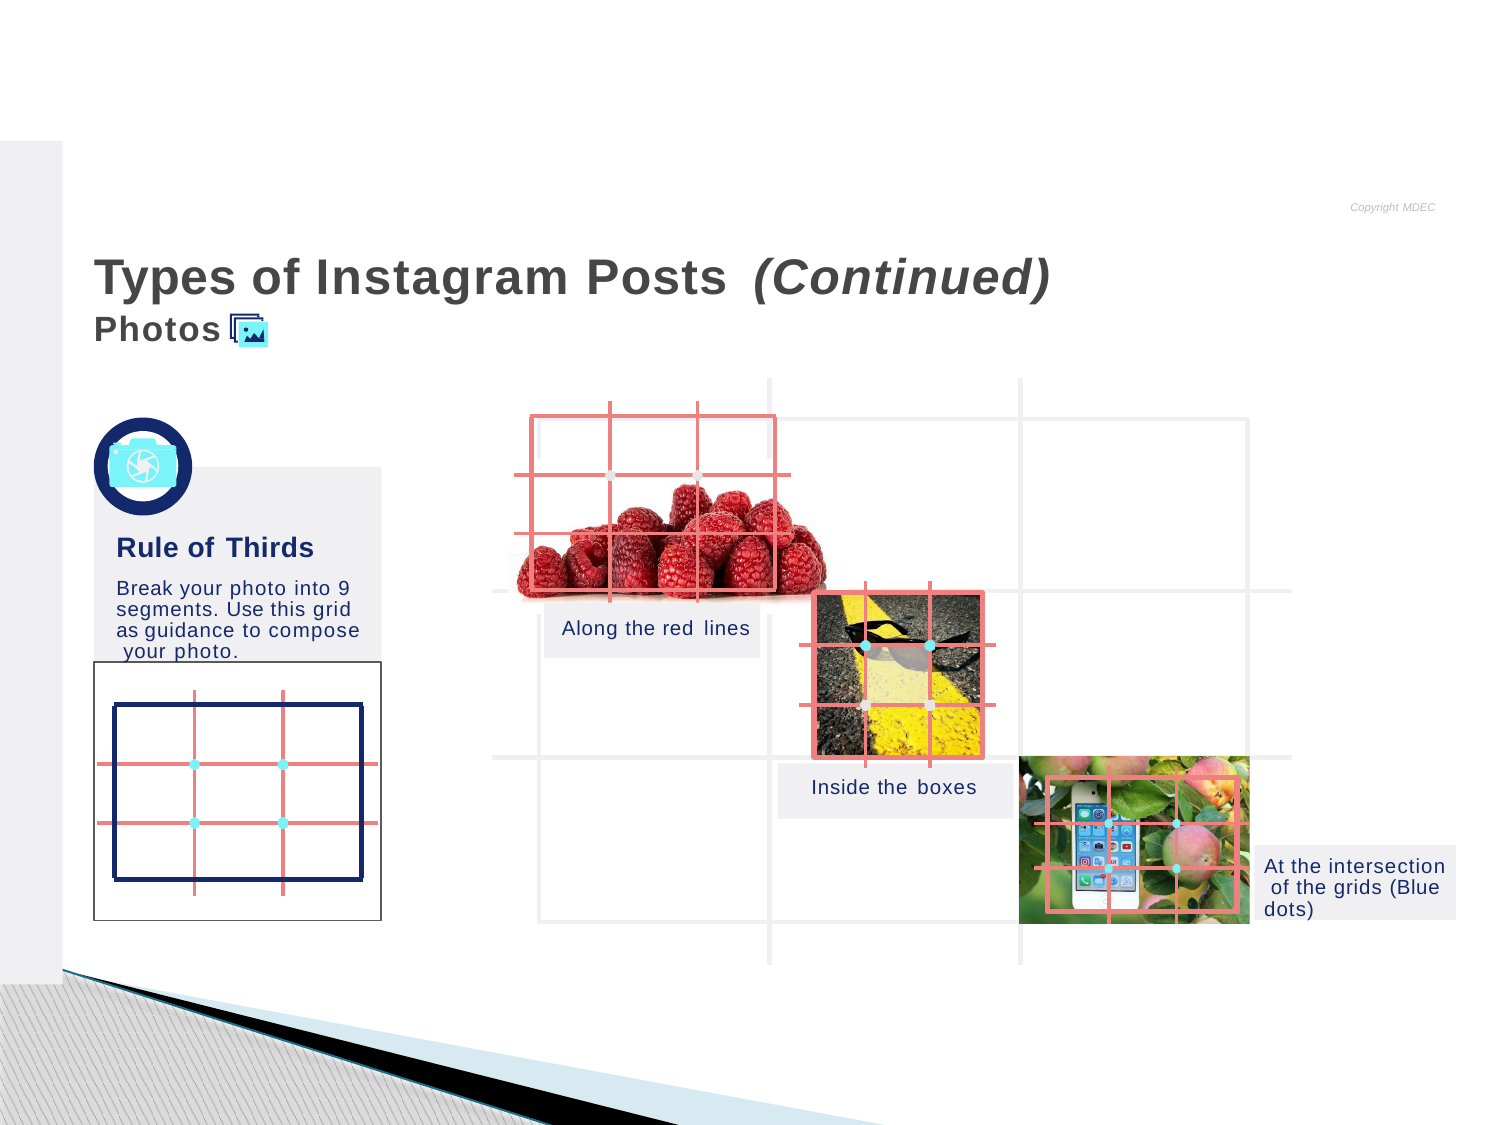

Copyright MDEC
# Types of Instagram Posts (Continued)
Photos

Rule of Thirds
Break your photo into 9  segments. Use this grid  as guidance to compose  your photo.

Along the red lines

Inside the boxes

At the intersection  of the grids (Blue  dots)